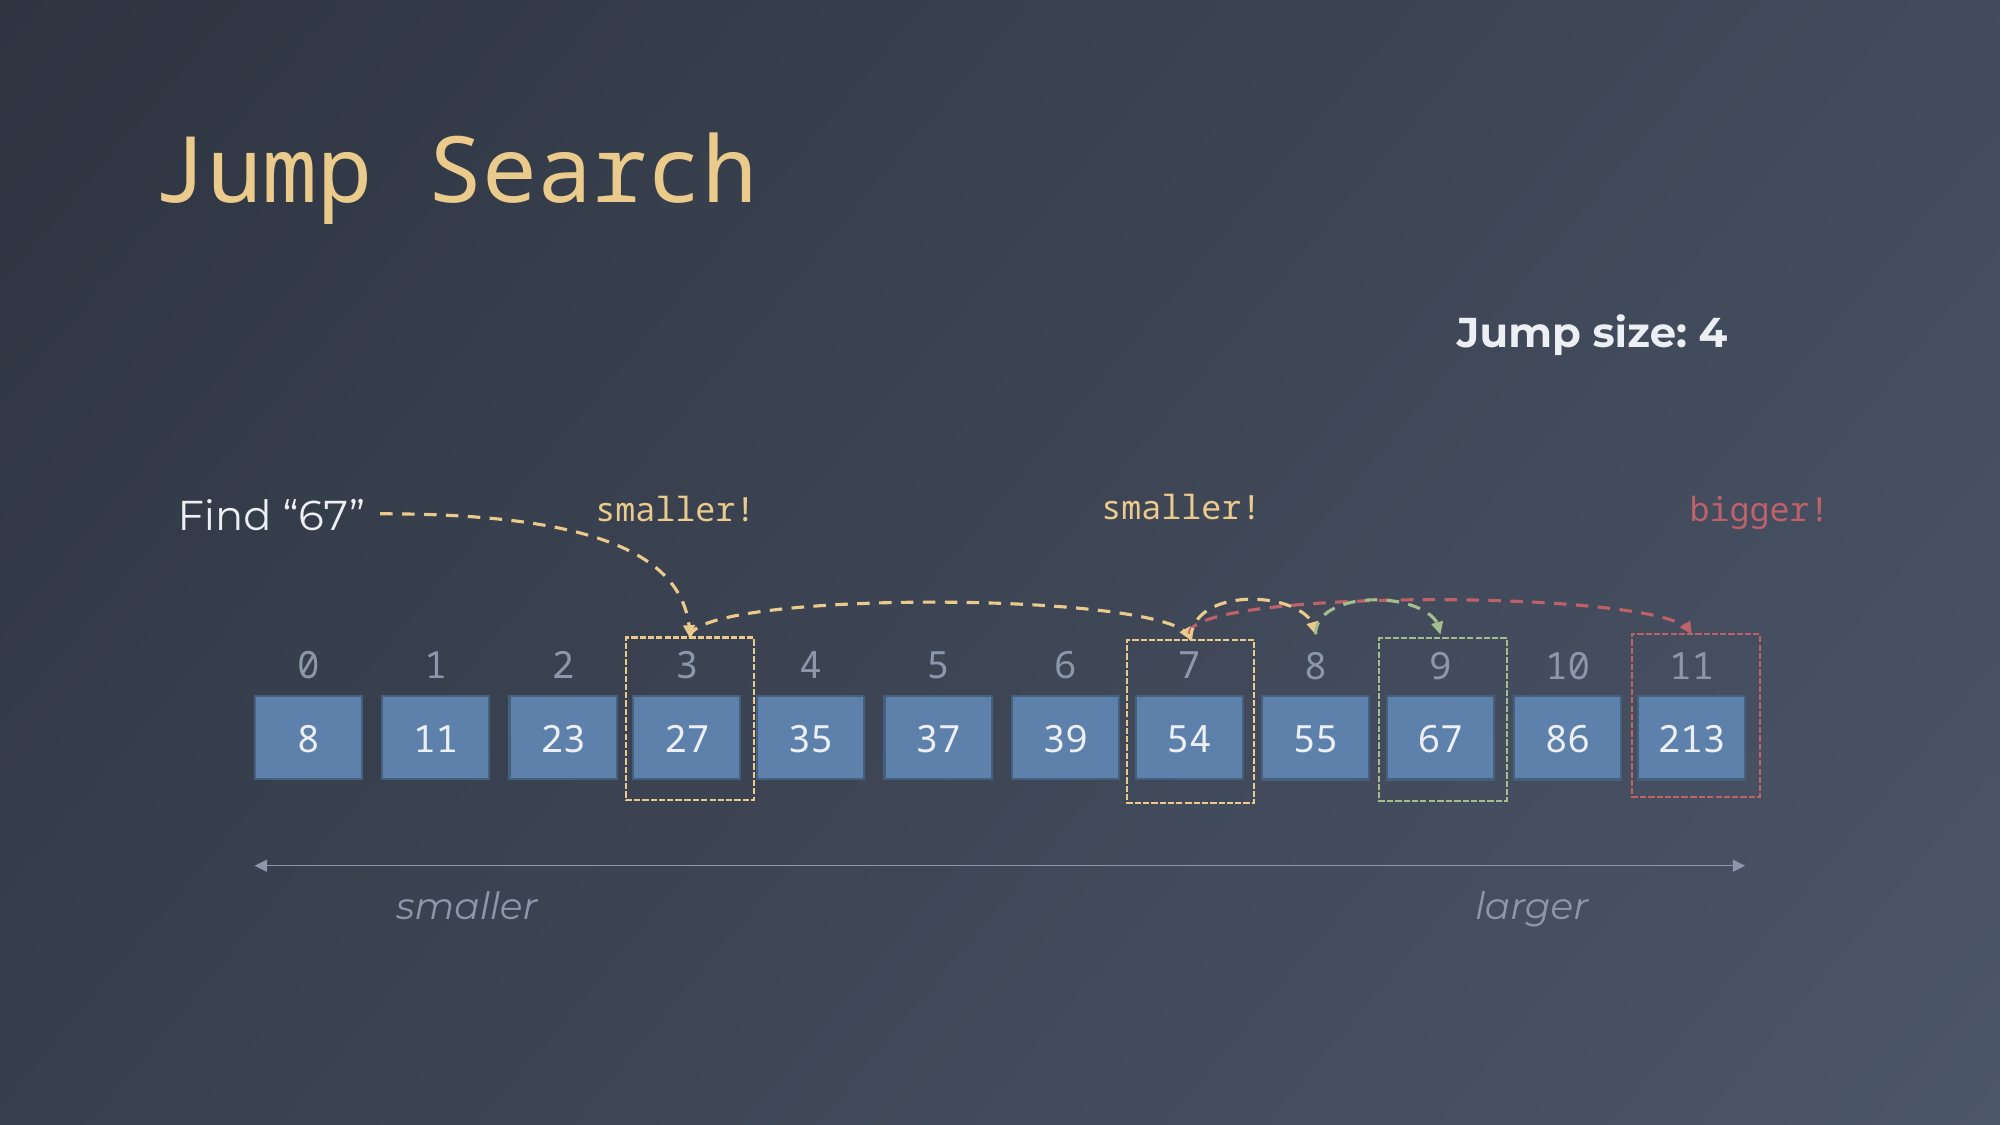

# Jump Search
Jump size: 4
smaller!
smaller!
bigger!
Find “67”
0
8
1
11
2
23
3
27
4
35
5
37
6
39
7
54
8
55
9
67
10
86

11
213

smaller
larger